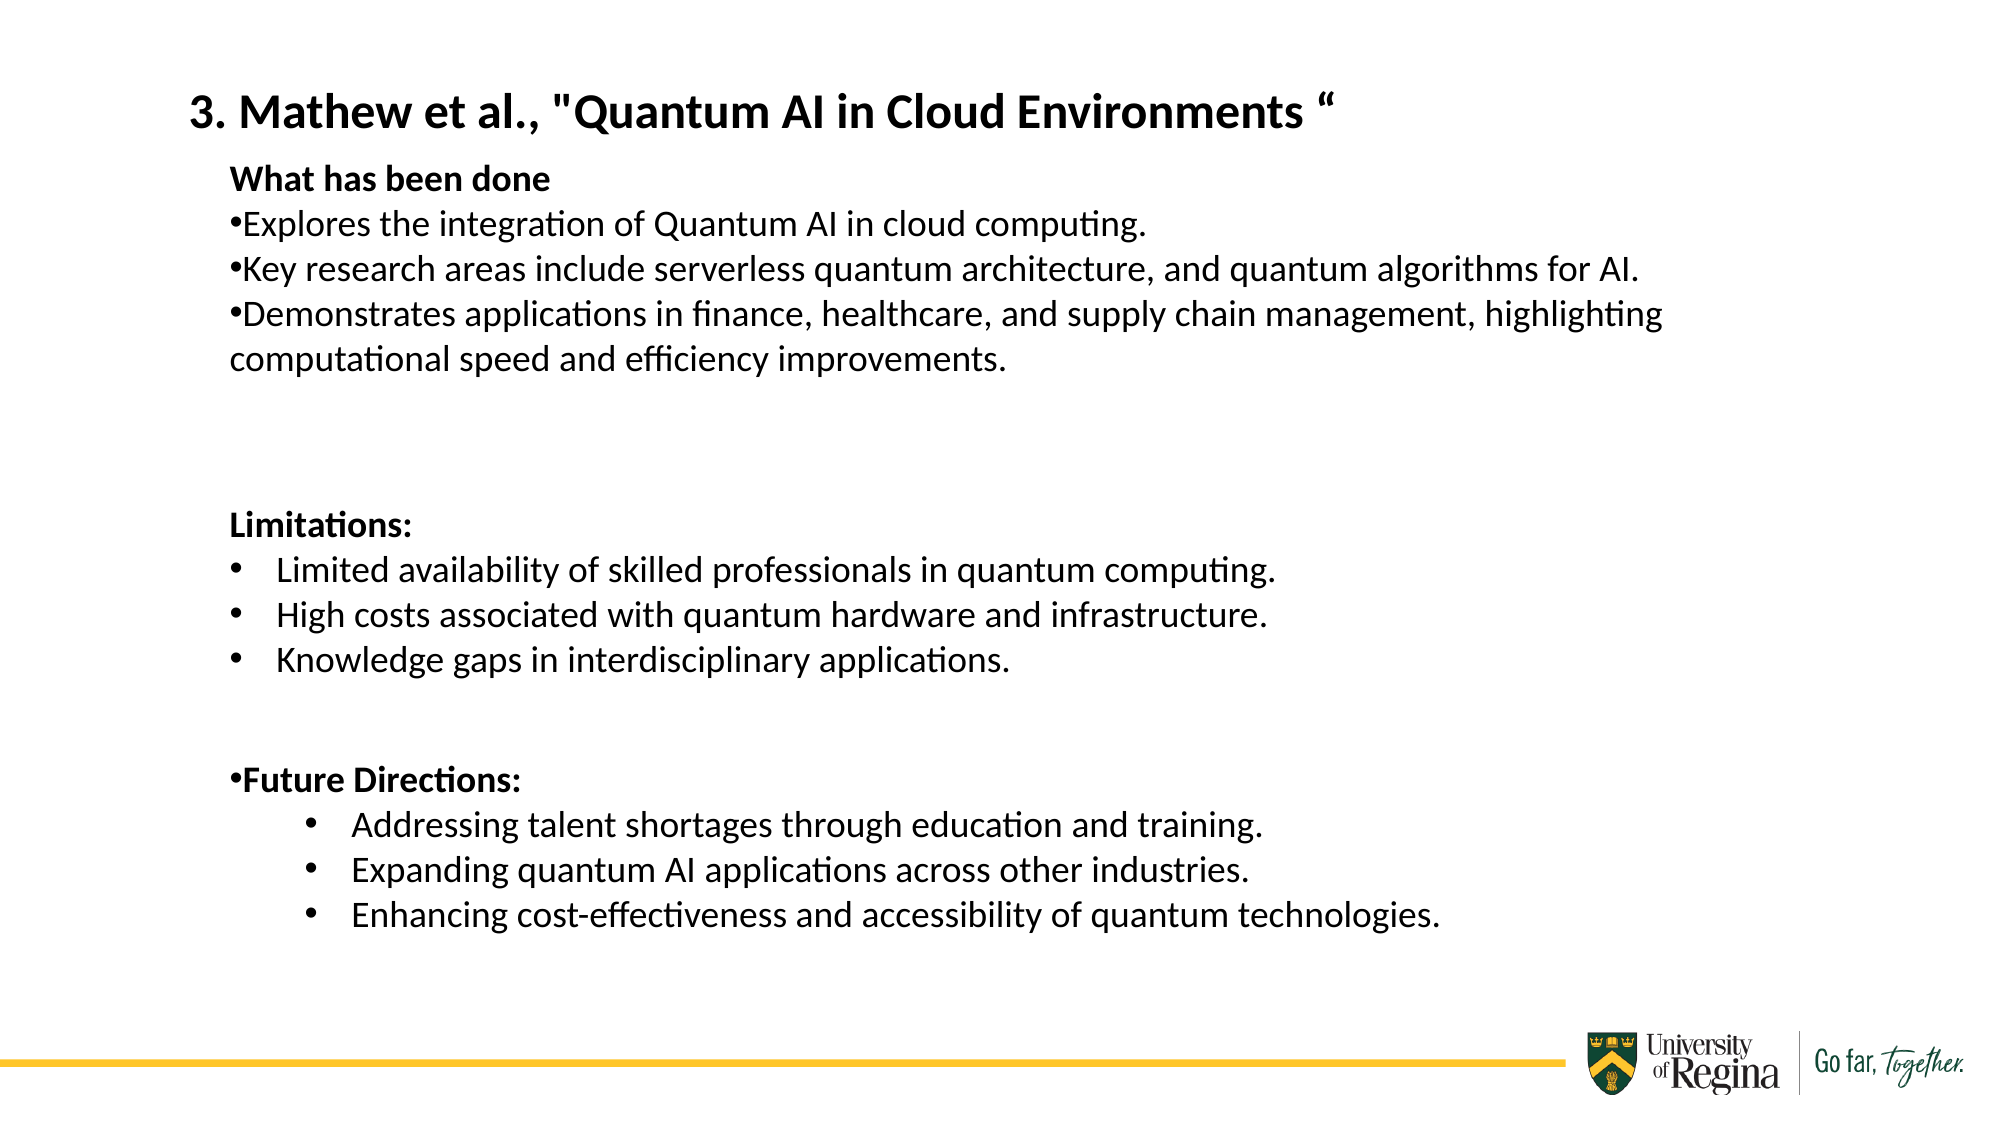

3. Mathew et al., "Quantum AI in Cloud Environments “
What has been done
Explores the integration of Quantum AI in cloud computing.
Key research areas include serverless quantum architecture, and quantum algorithms for AI.
Demonstrates applications in finance, healthcare, and supply chain management, highlighting computational speed and efficiency improvements.
Limitations:
Limited availability of skilled professionals in quantum computing.
High costs associated with quantum hardware and infrastructure.
Knowledge gaps in interdisciplinary applications.
Future Directions:
Addressing talent shortages through education and training.
Expanding quantum AI applications across other industries.
Enhancing cost-effectiveness and accessibility of quantum technologies.